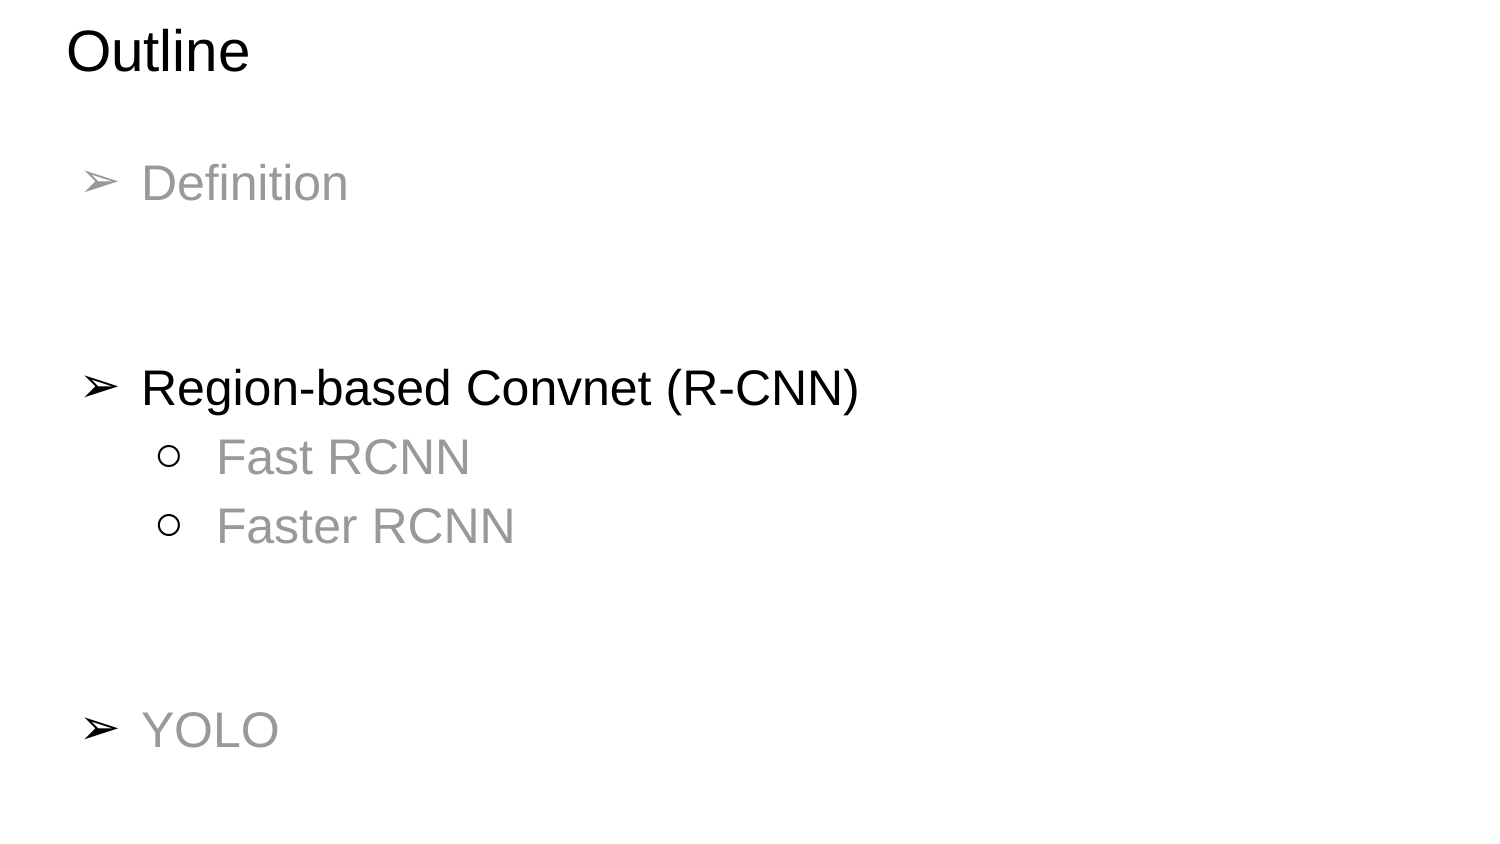

# Outline
Definition

Region-based Convnet (R-CNN)
Fast RCNN
Faster RCNN

YOLO